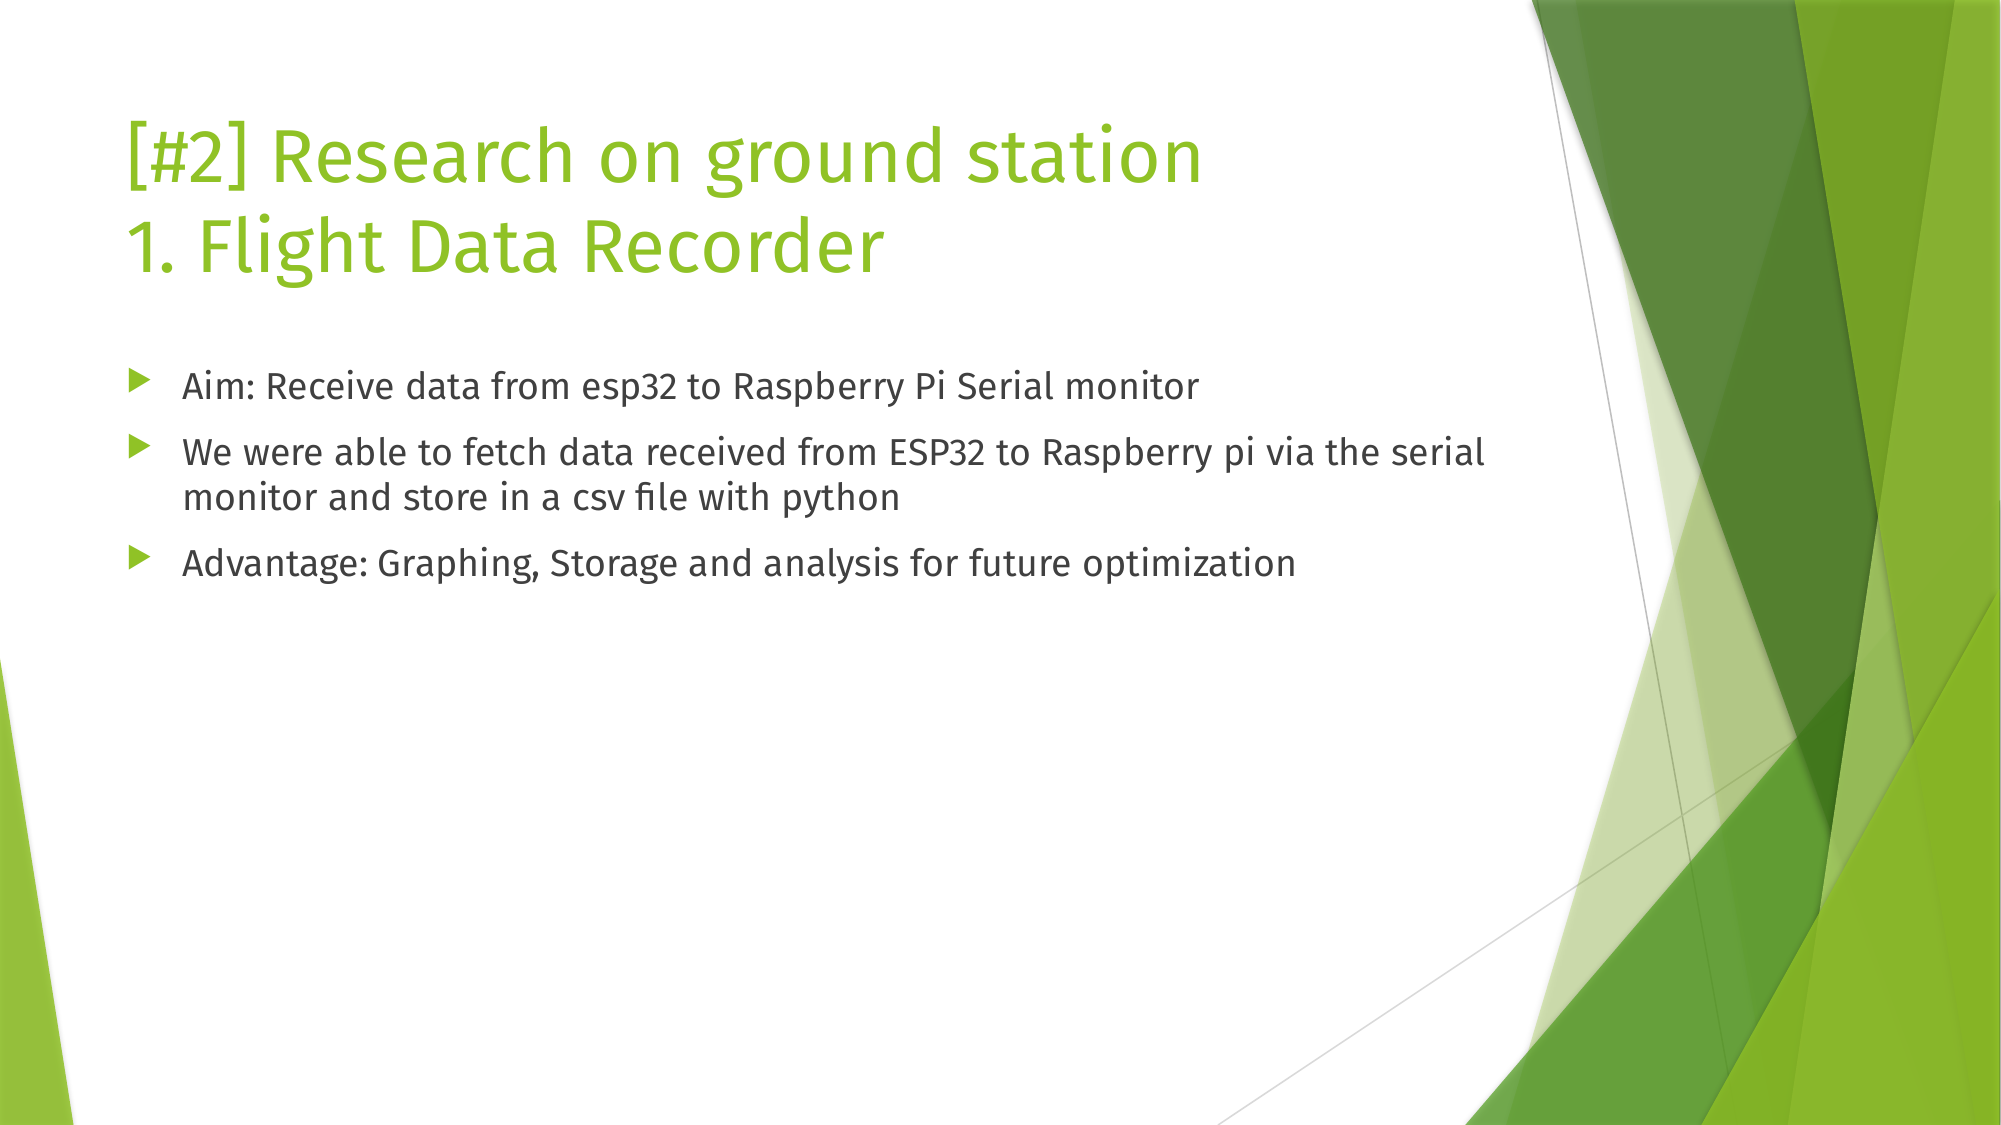

# [#2] Research on ground station 1. Flight Data Recorder
Aim: Receive data from esp32 to Raspberry Pi Serial monitor
We were able to fetch data received from ESP32 to Raspberry pi via the serial monitor and store in a csv file with python
Advantage: Graphing, Storage and analysis for future optimization